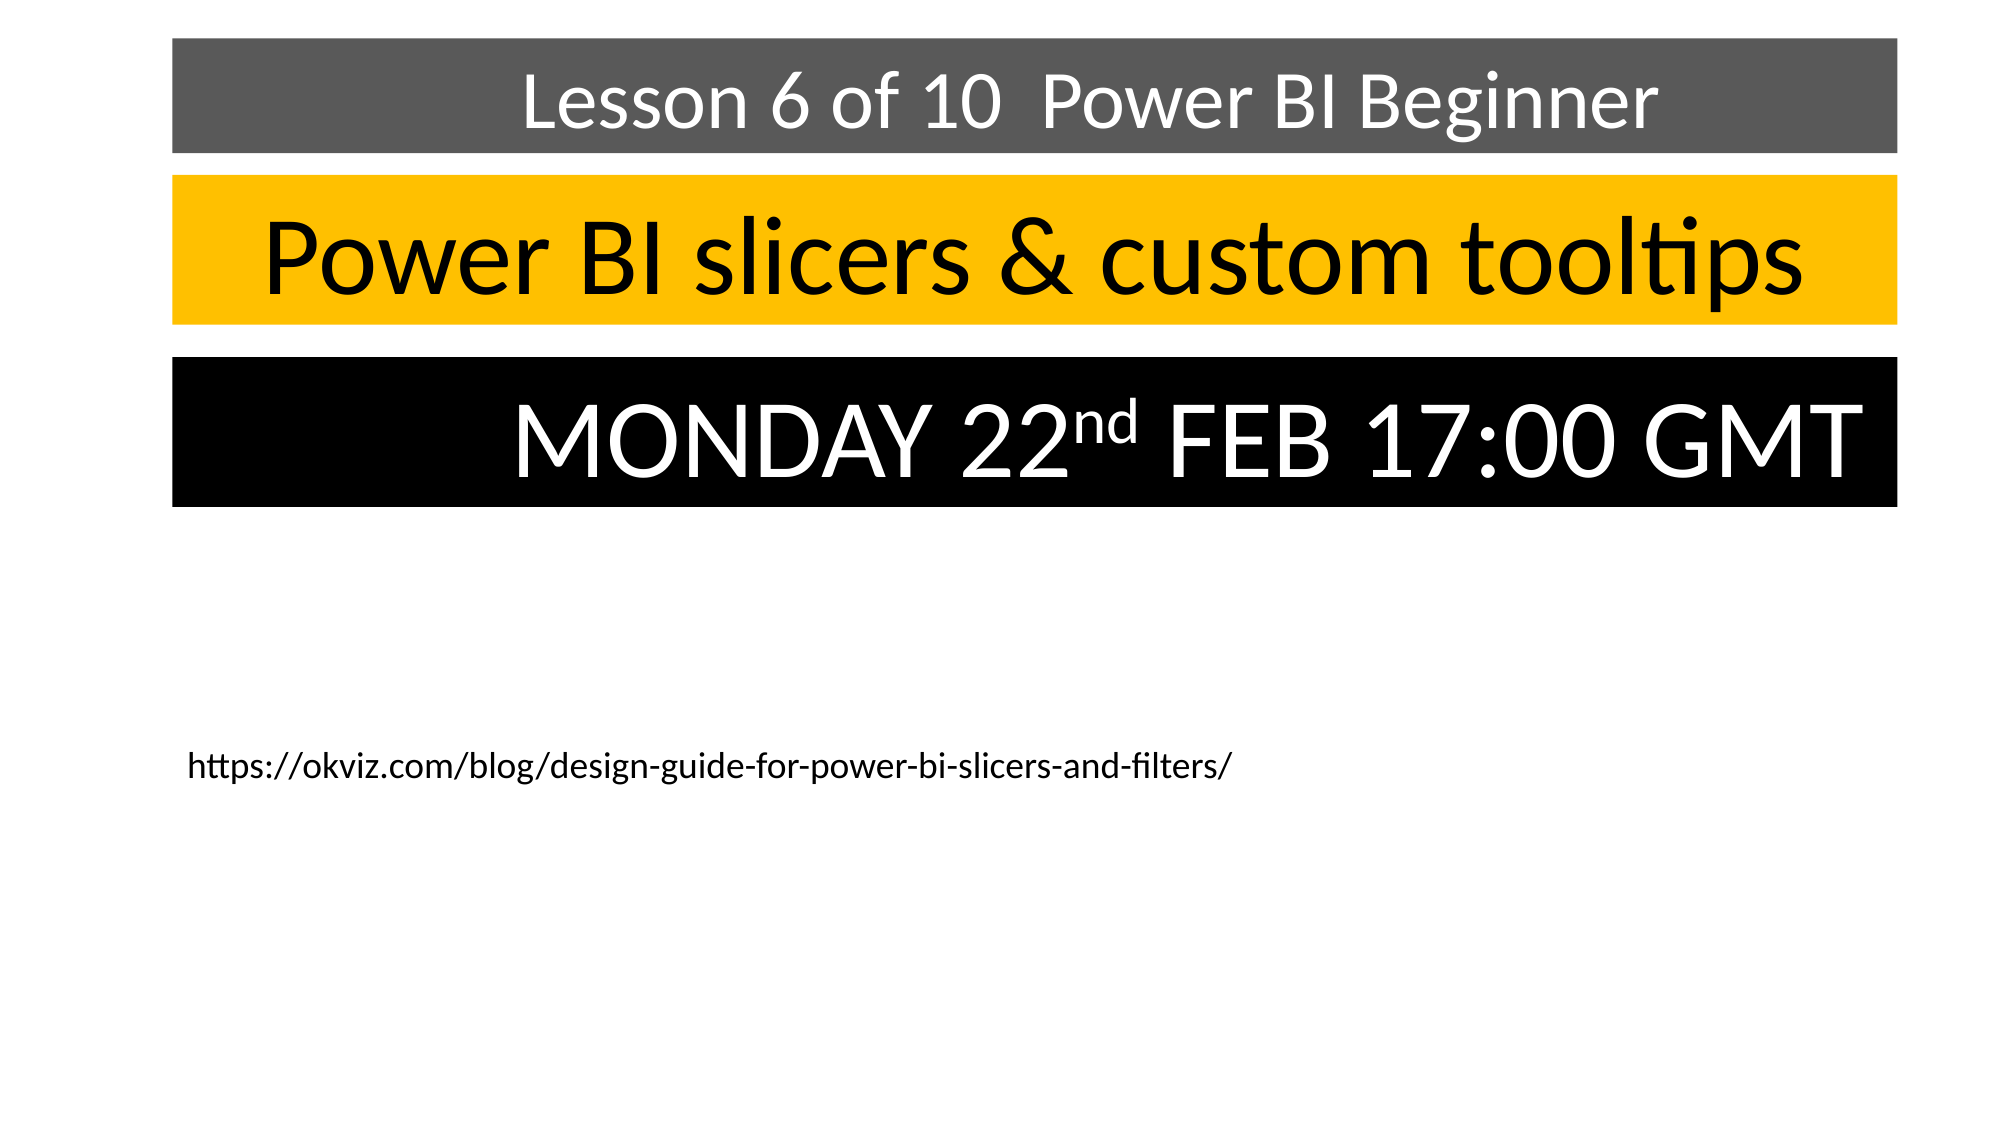

Lesson 6 of 10  Power BI Beginner
Power BI slicers & custom tooltips
            MONDAY 22nd FEB 17:00 GMT
https://okviz.com/blog/design-guide-for-power-bi-slicers-and-filters/